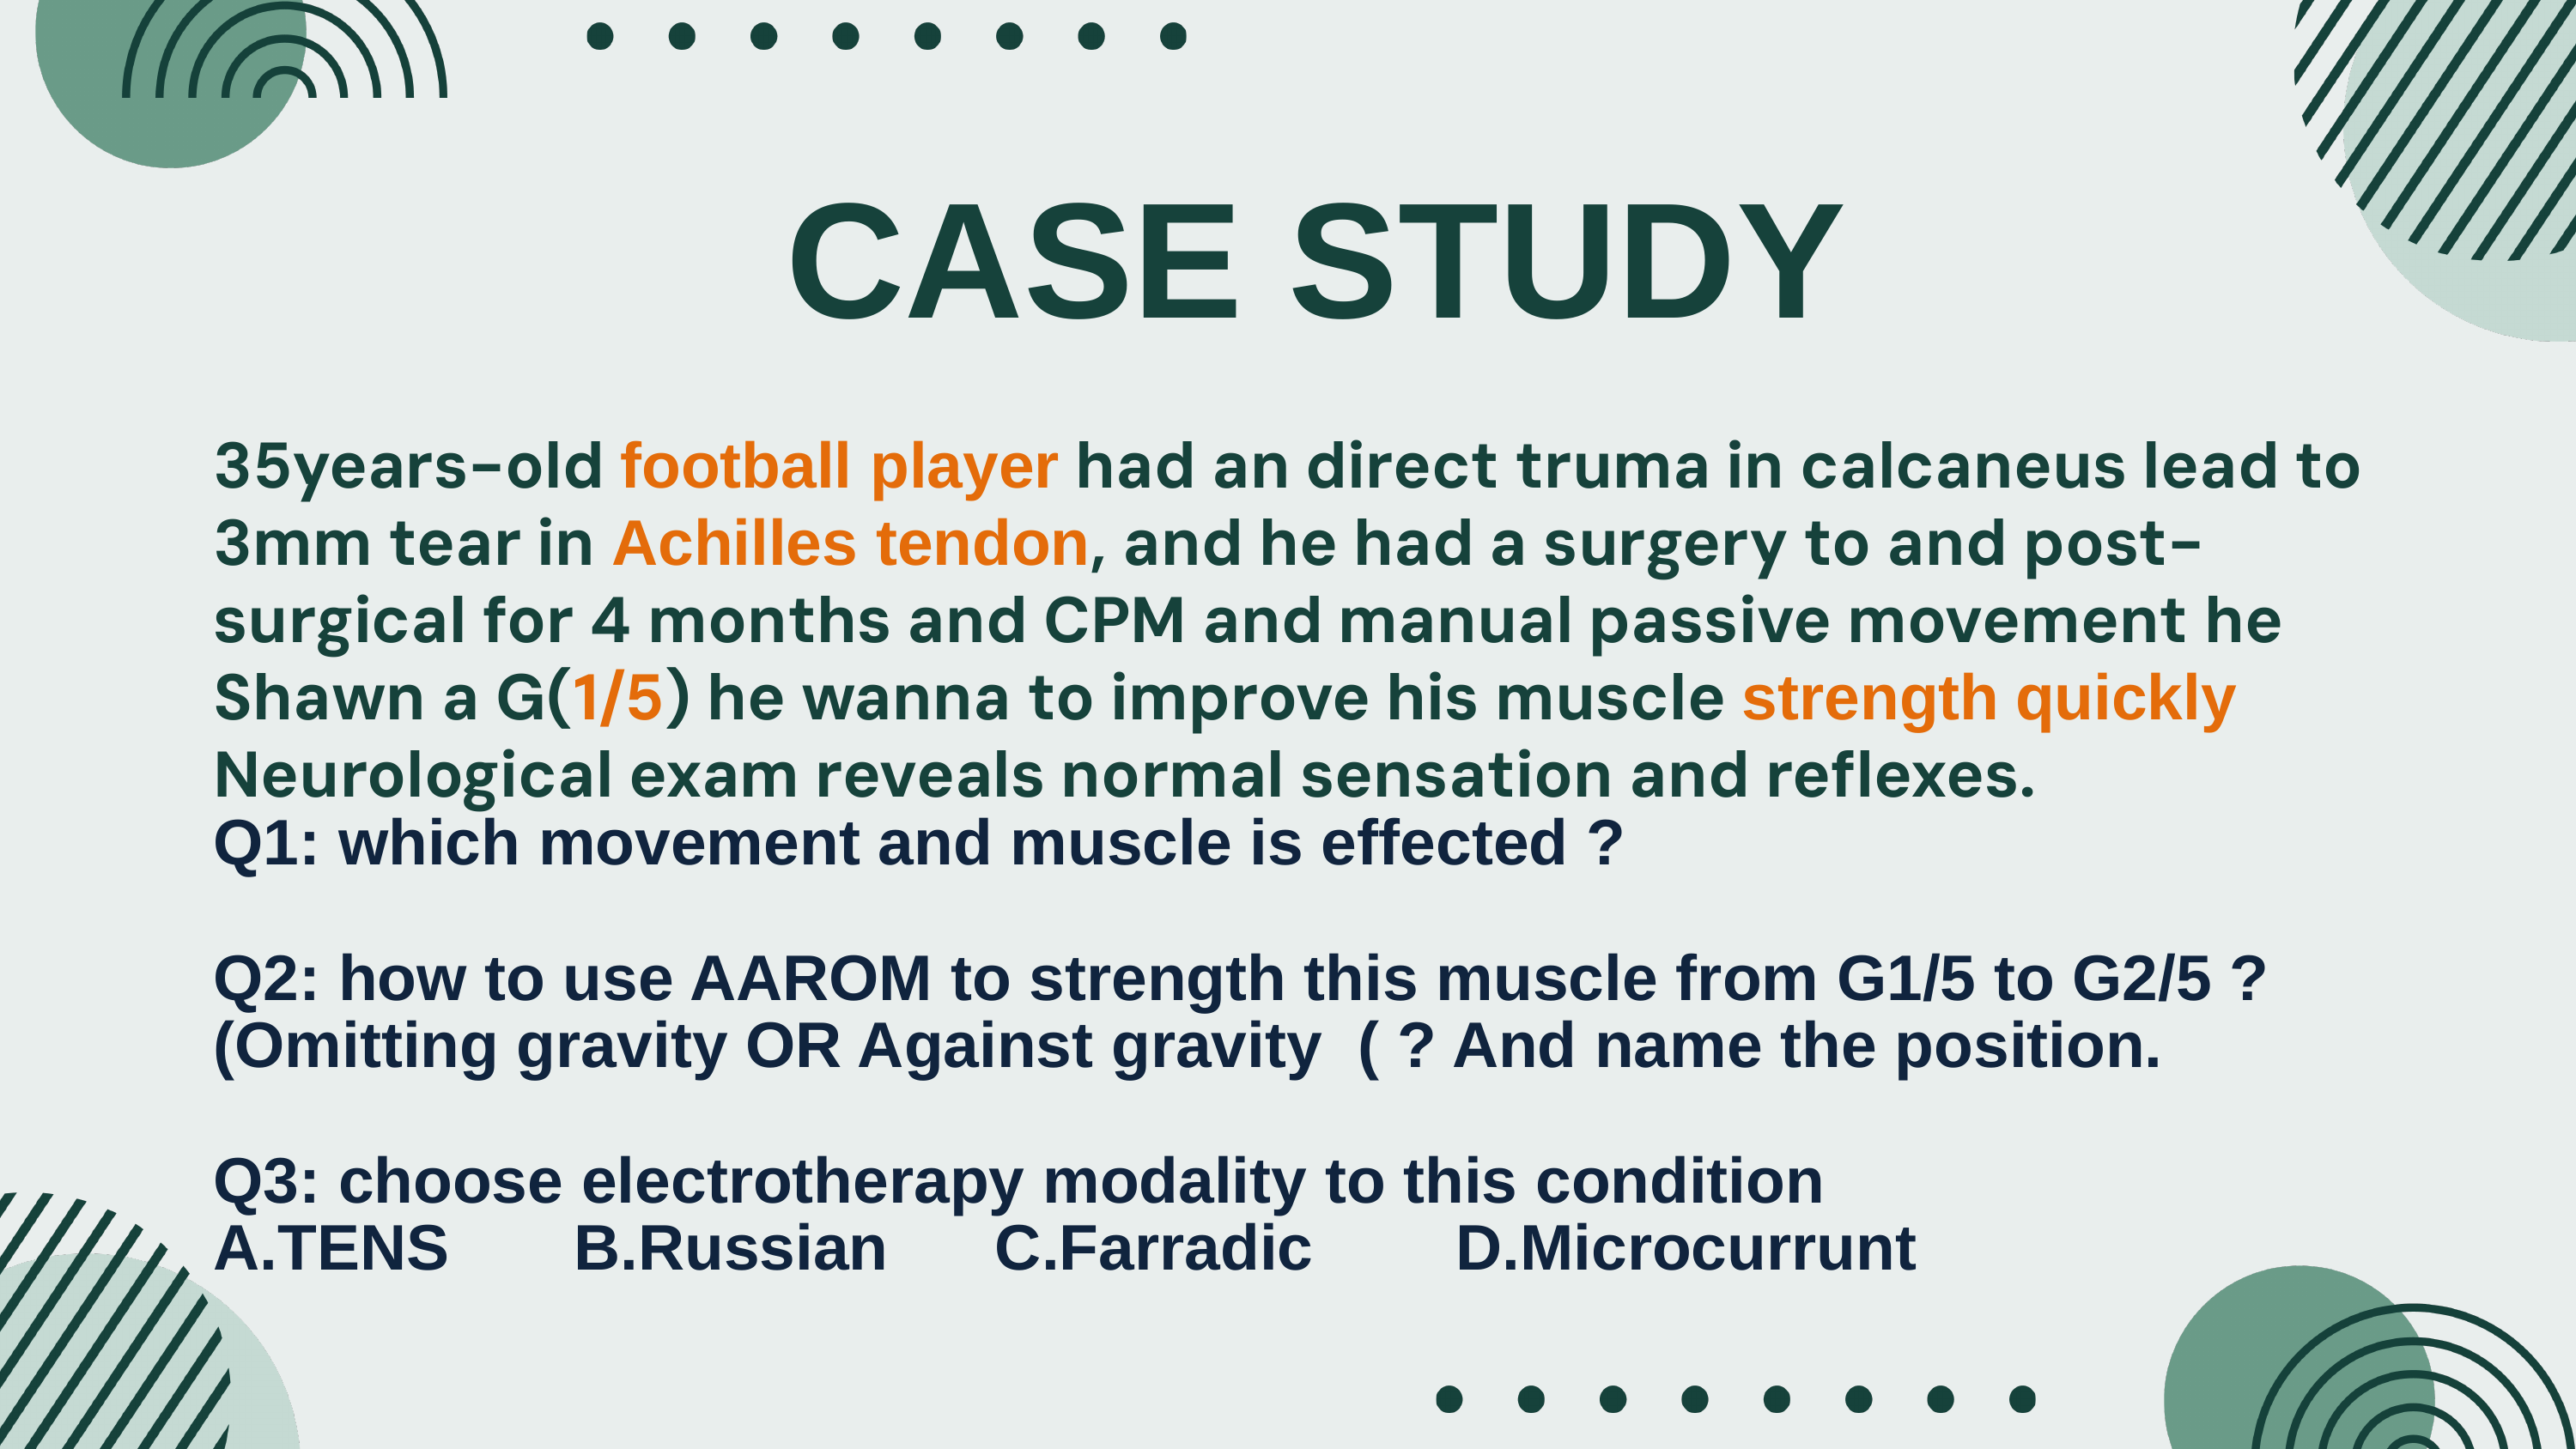

CASE STUDY
35years-old football player had an direct truma in calcaneus lead to 3mm tear in Achilles tendon, and he had a surgery to and post-surgical for 4 months and CPM and manual passive movement he Shawn a G(1/5) he wanna to improve his muscle strength quickly
Neurological exam reveals normal sensation and reflexes.
Q1: which movement and muscle is effected ?

Q2: how to use AAROM to strength this muscle from G1/5 to G2/5 ? (Omitting gravity OR Against gravity  ( ? And name the position.

Q3: choose electrotherapy modality to this condition
A.TENS       B.Russian      C.Farradic        D.Microcurrunt